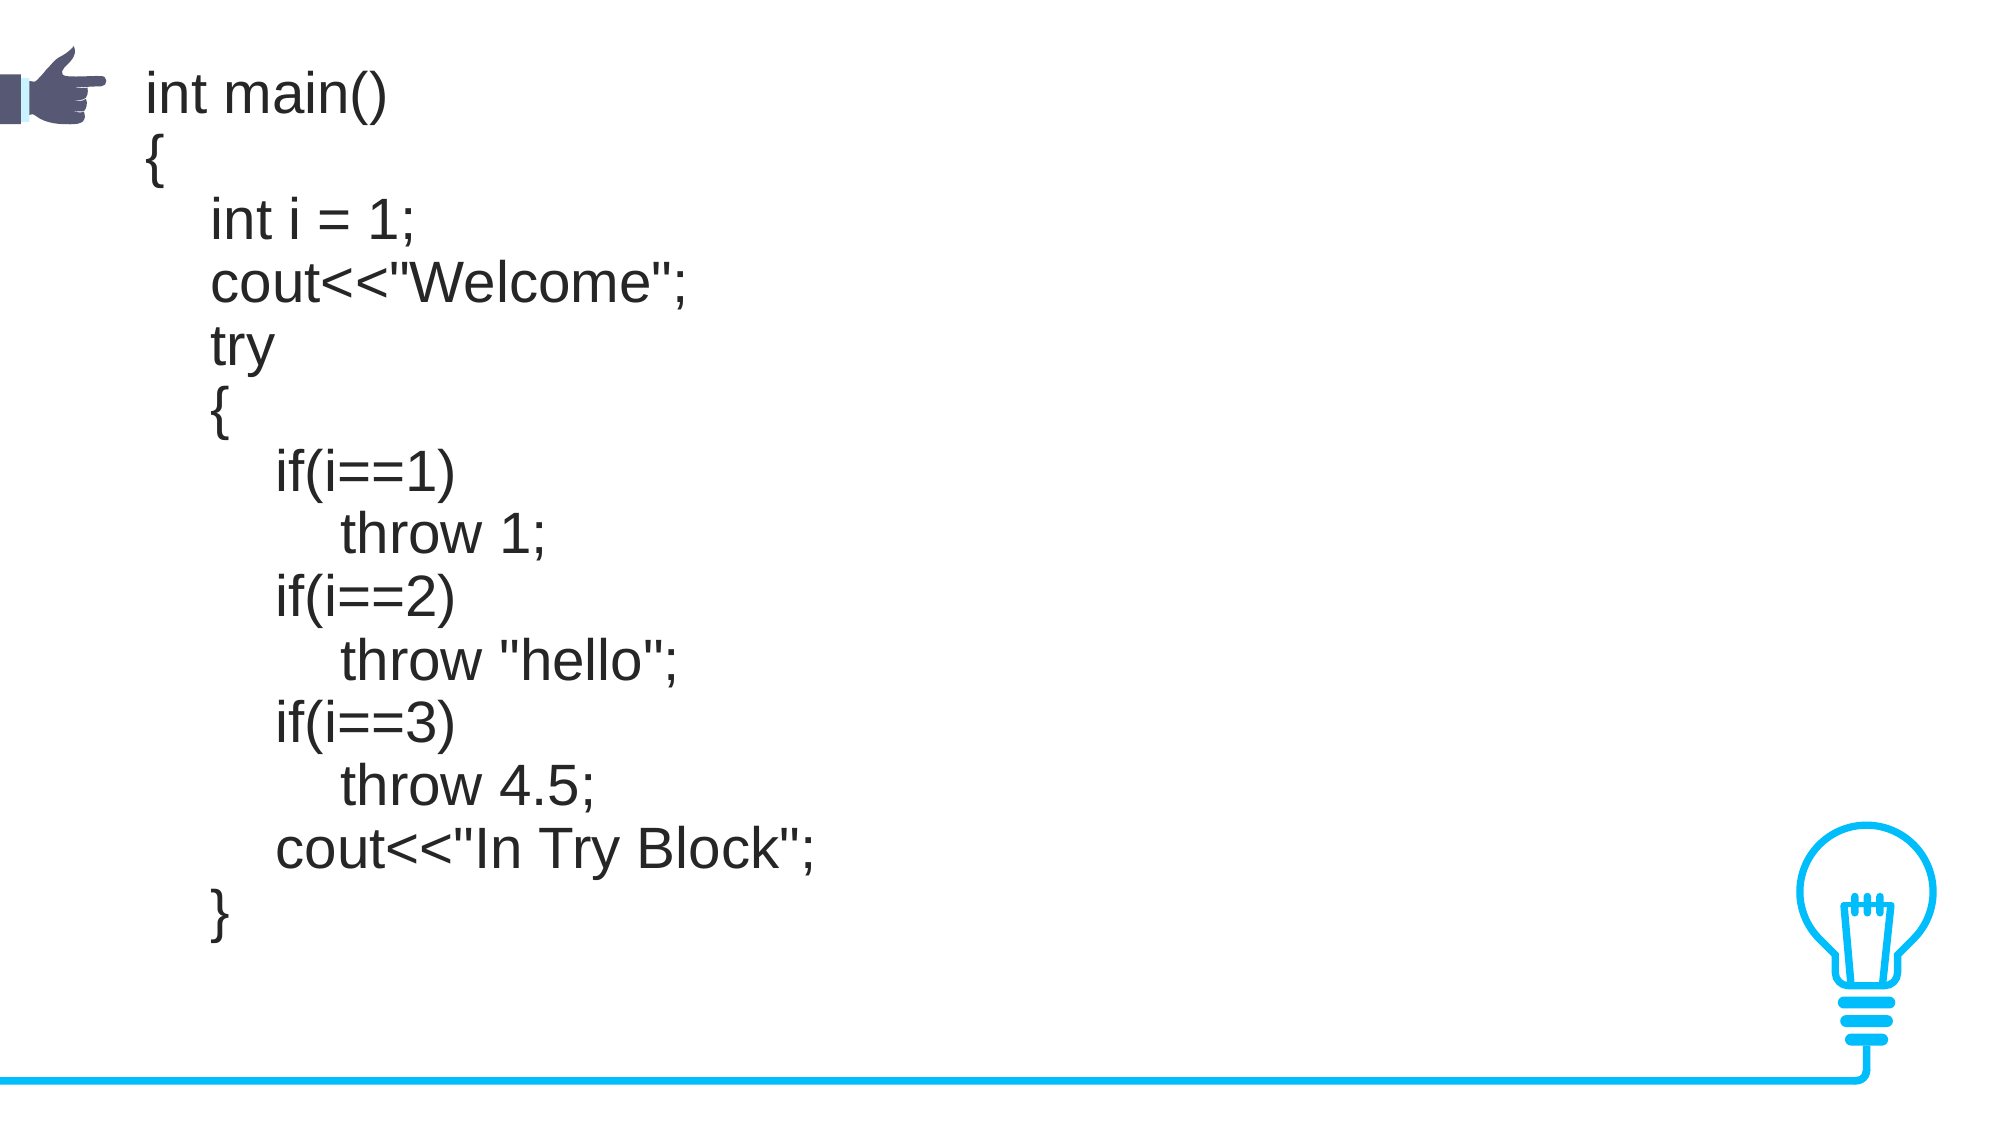

int main()
{
    int i = 1;
    cout<<"Welcome";
    try
    {
        if(i==1)
            throw 1;
        if(i==2)
            throw "hello";
        if(i==3)
            throw 4.5;
        cout<<"In Try Block";
    }